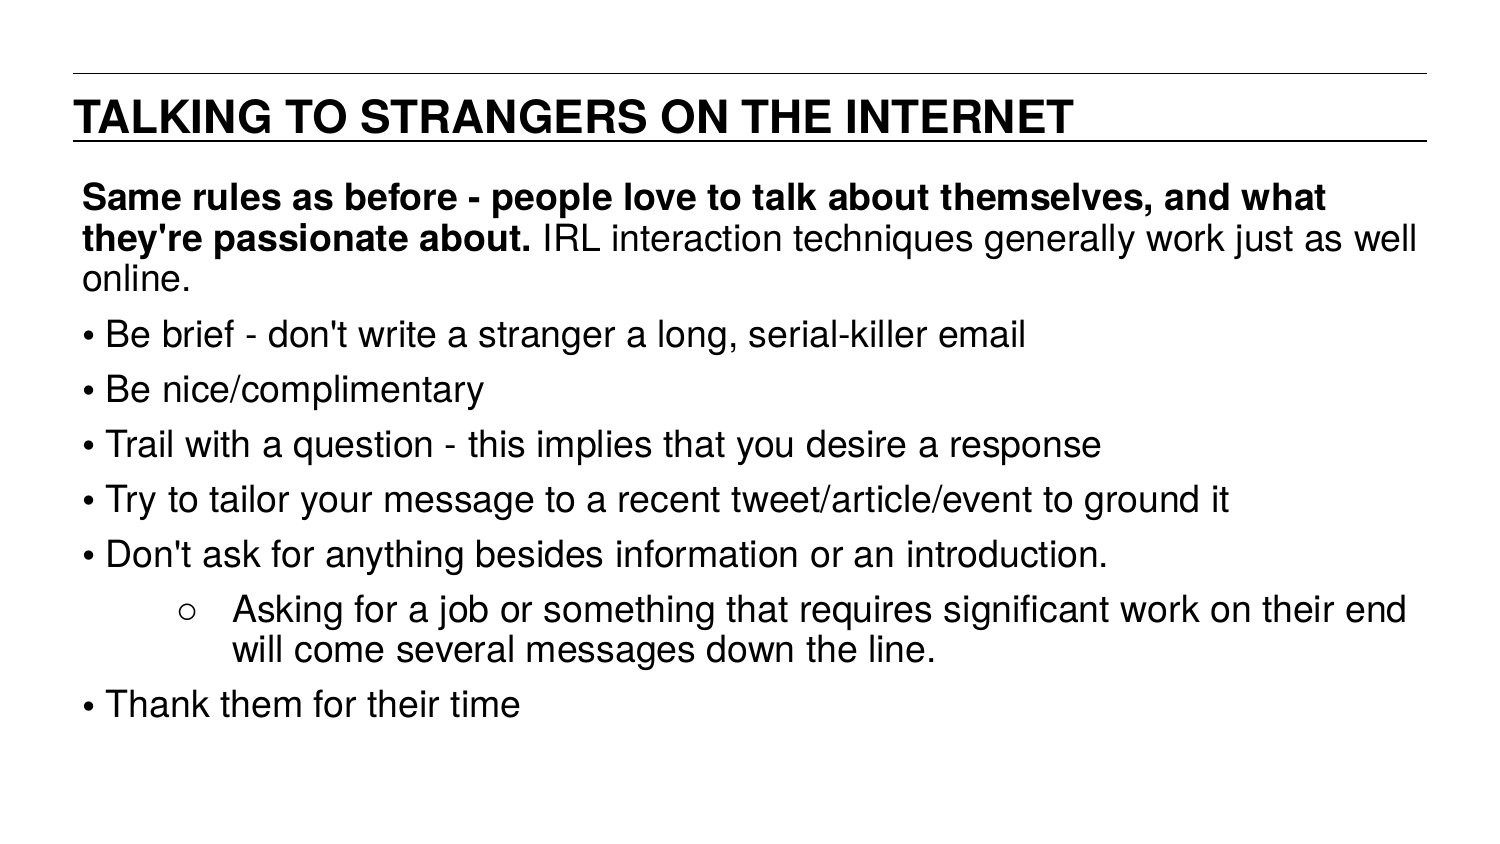

TALKING TO STRANGERS ON THE INTERNET
Same rules as before - people love to talk about themselves, and what they're passionate about. IRL interaction techniques generally work just as well online.
 Be brief - don't write a stranger a long, serial-killer email
 Be nice/complimentary
 Trail with a question - this implies that you desire a response
 Try to tailor your message to a recent tweet/article/event to ground it
 Don't ask for anything besides information or an introduction.
Asking for a job or something that requires significant work on their end will come several messages down the line.
 Thank them for their time